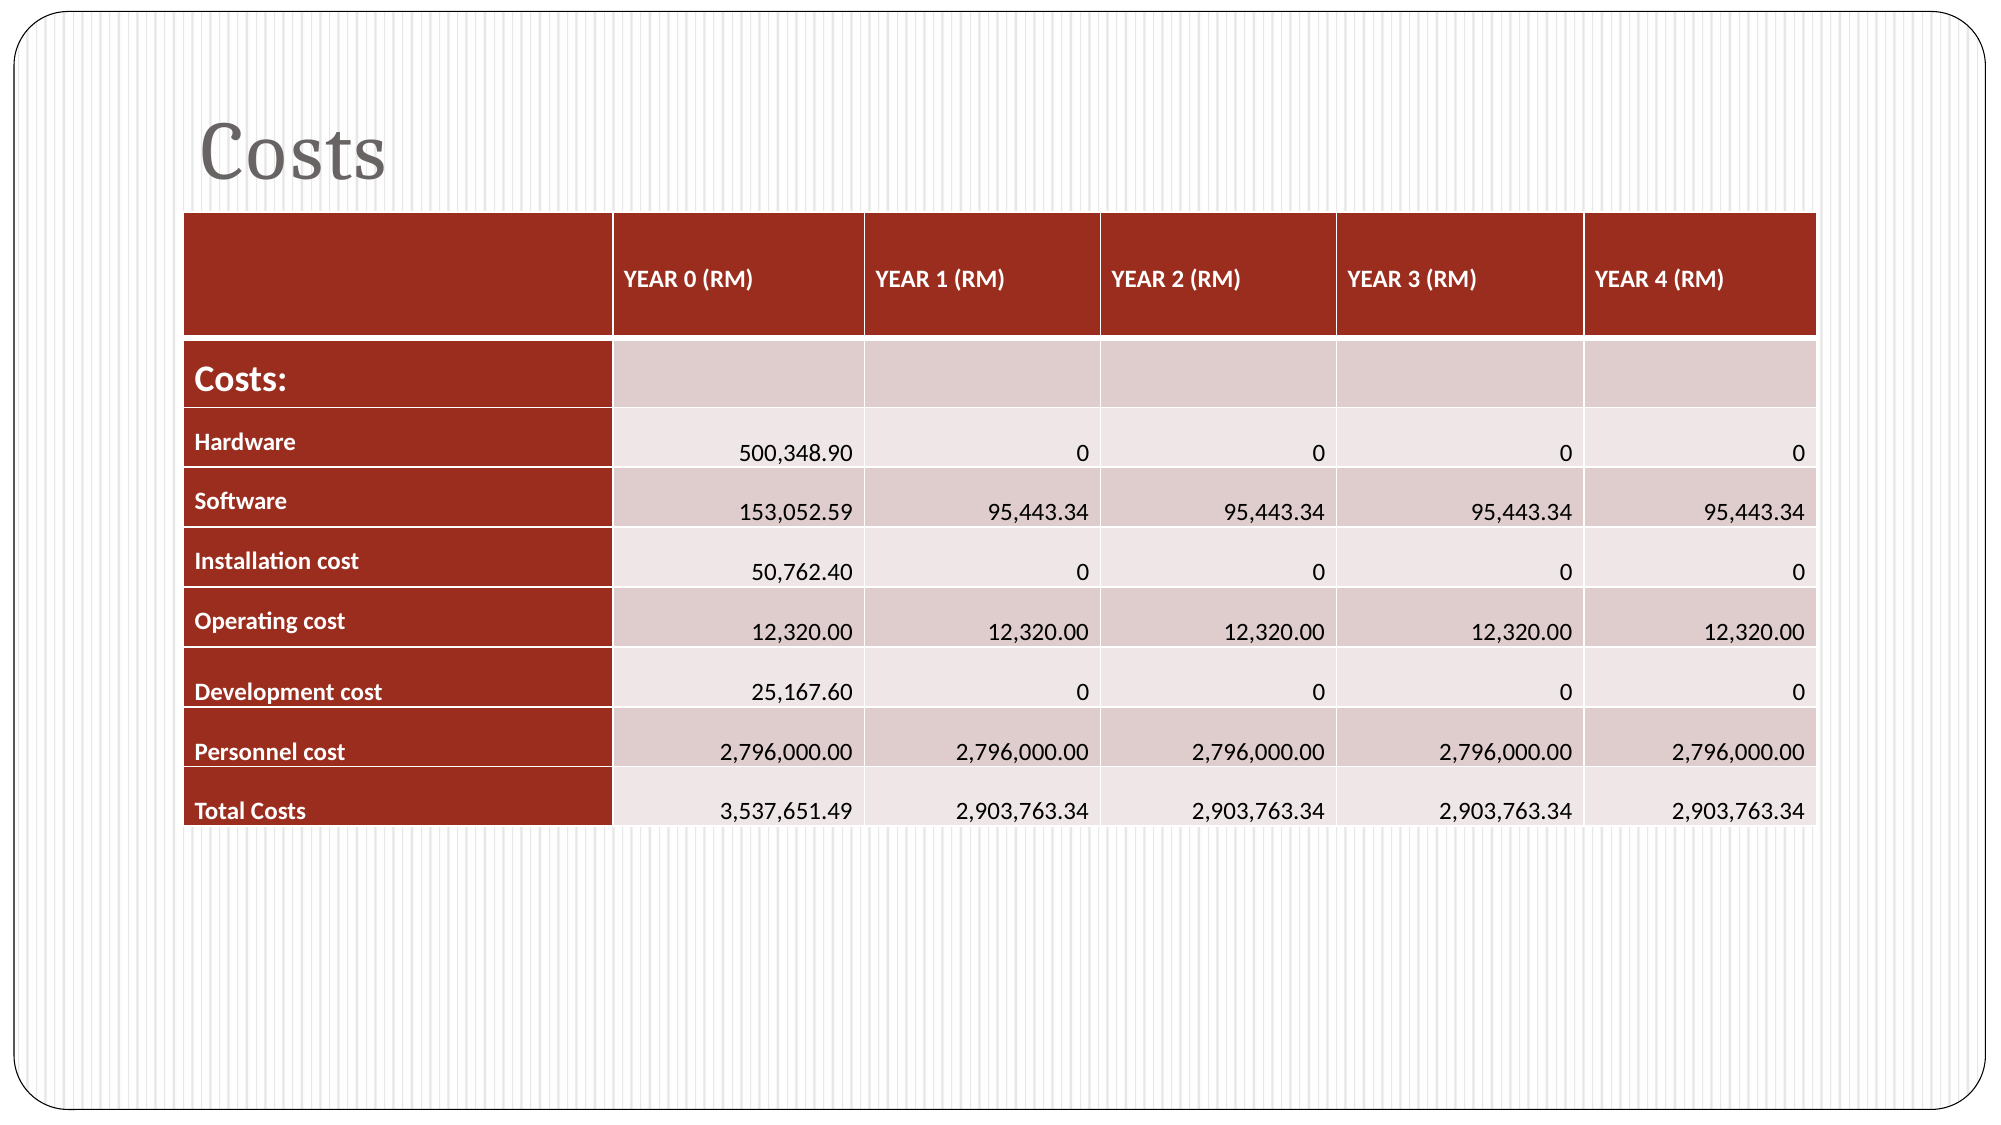

# Costs
|  | YEAR 0 (RM) | YEAR 1 (RM) | YEAR 2 (RM) | YEAR 3 (RM) | YEAR 4 (RM) |
| --- | --- | --- | --- | --- | --- |
| Costs: |  |  |  |  |  |
| Hardware | 500,348.90 | 0 | 0 | 0 | 0 |
| Software | 153,052.59 | 95,443.34 | 95,443.34 | 95,443.34 | 95,443.34 |
| Installation cost | 50,762.40 | 0 | 0 | 0 | 0 |
| Operating cost | 12,320.00 | 12,320.00 | 12,320.00 | 12,320.00 | 12,320.00 |
| Development cost | 25,167.60 | 0 | 0 | 0 | 0 |
| Personnel cost | 2,796,000.00 | 2,796,000.00 | 2,796,000.00 | 2,796,000.00 | 2,796,000.00 |
| Total Costs | 3,537,651.49 | 2,903,763.34 | 2,903,763.34 | 2,903,763.34 | 2,903,763.34 |